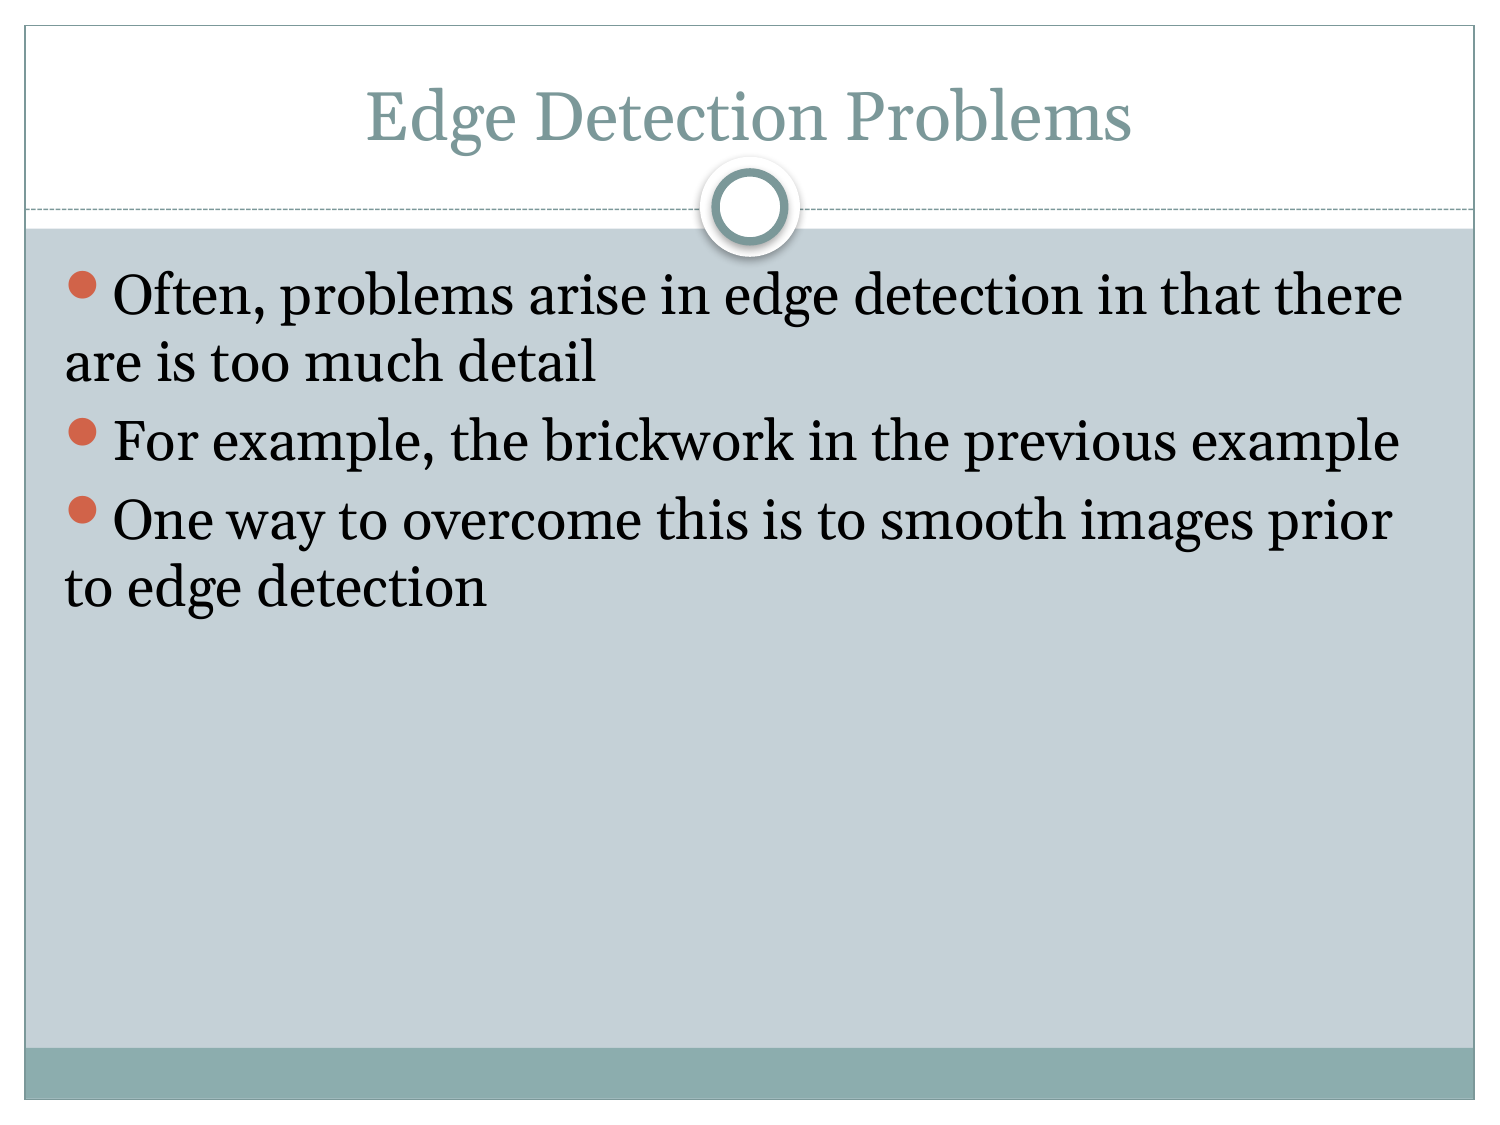

# Edge Detection Problems
Often, problems arise in edge detection in that there are is too much detail
For example, the brickwork in the previous example
One way to overcome this is to smooth images prior to edge detection